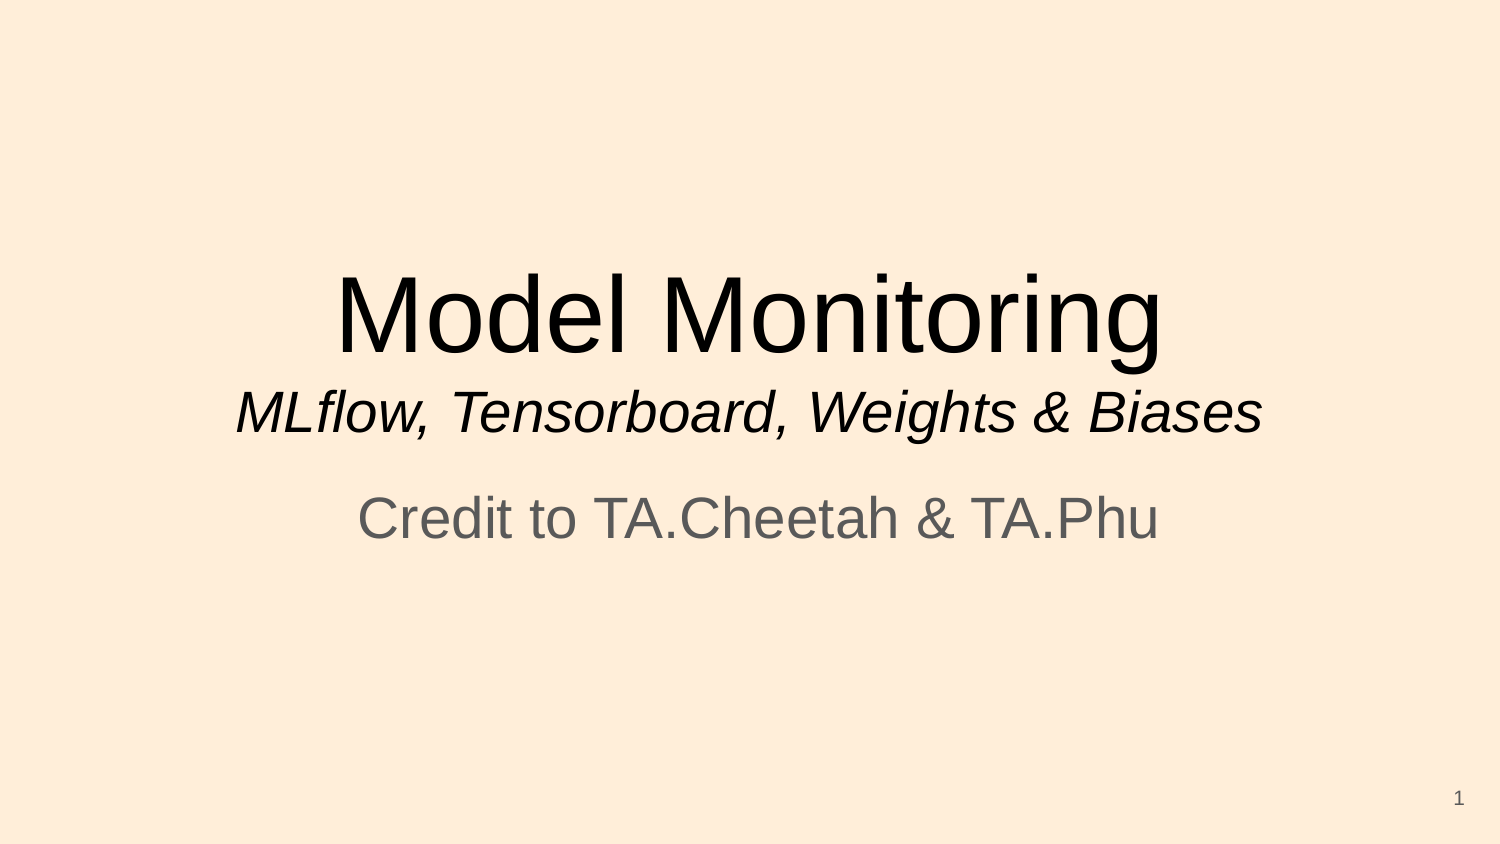

# Model Monitoring MLflow, Tensorboard, Weights & Biases
Credit to TA.Cheetah & TA.Phu
1